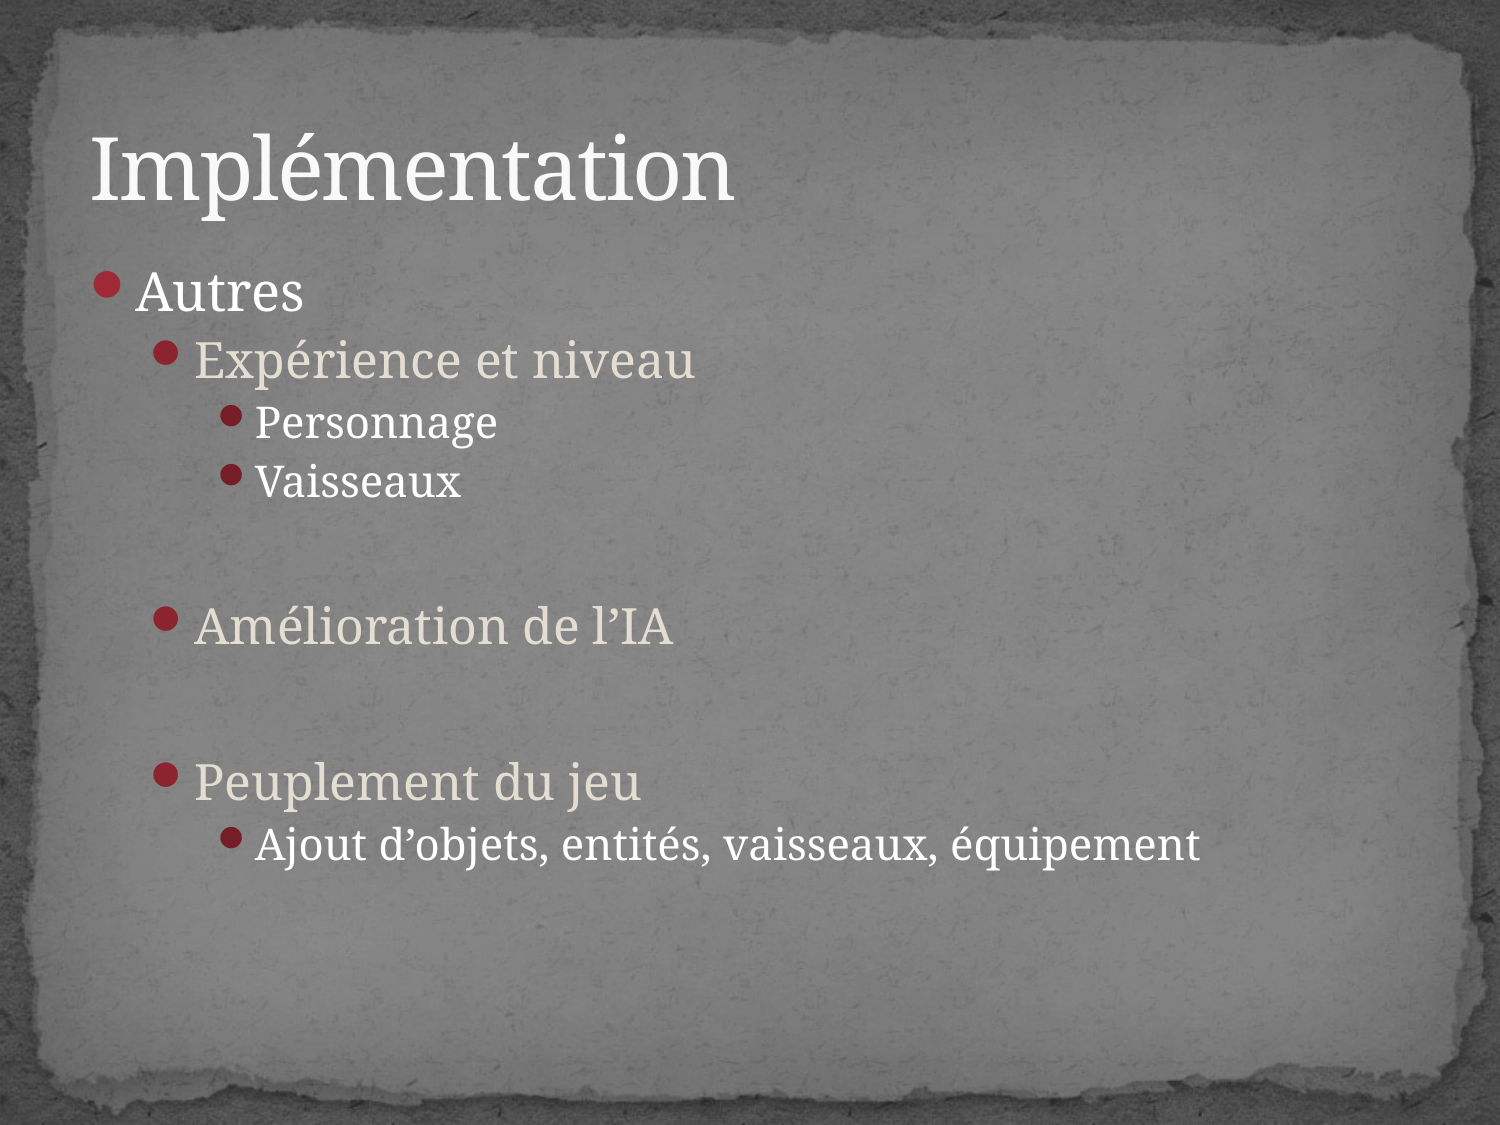

# Implémentation
Autres
Expérience et niveau
Personnage
Vaisseaux

Amélioration de l’IA

Peuplement du jeu
Ajout d’objets, entités, vaisseaux, équipement